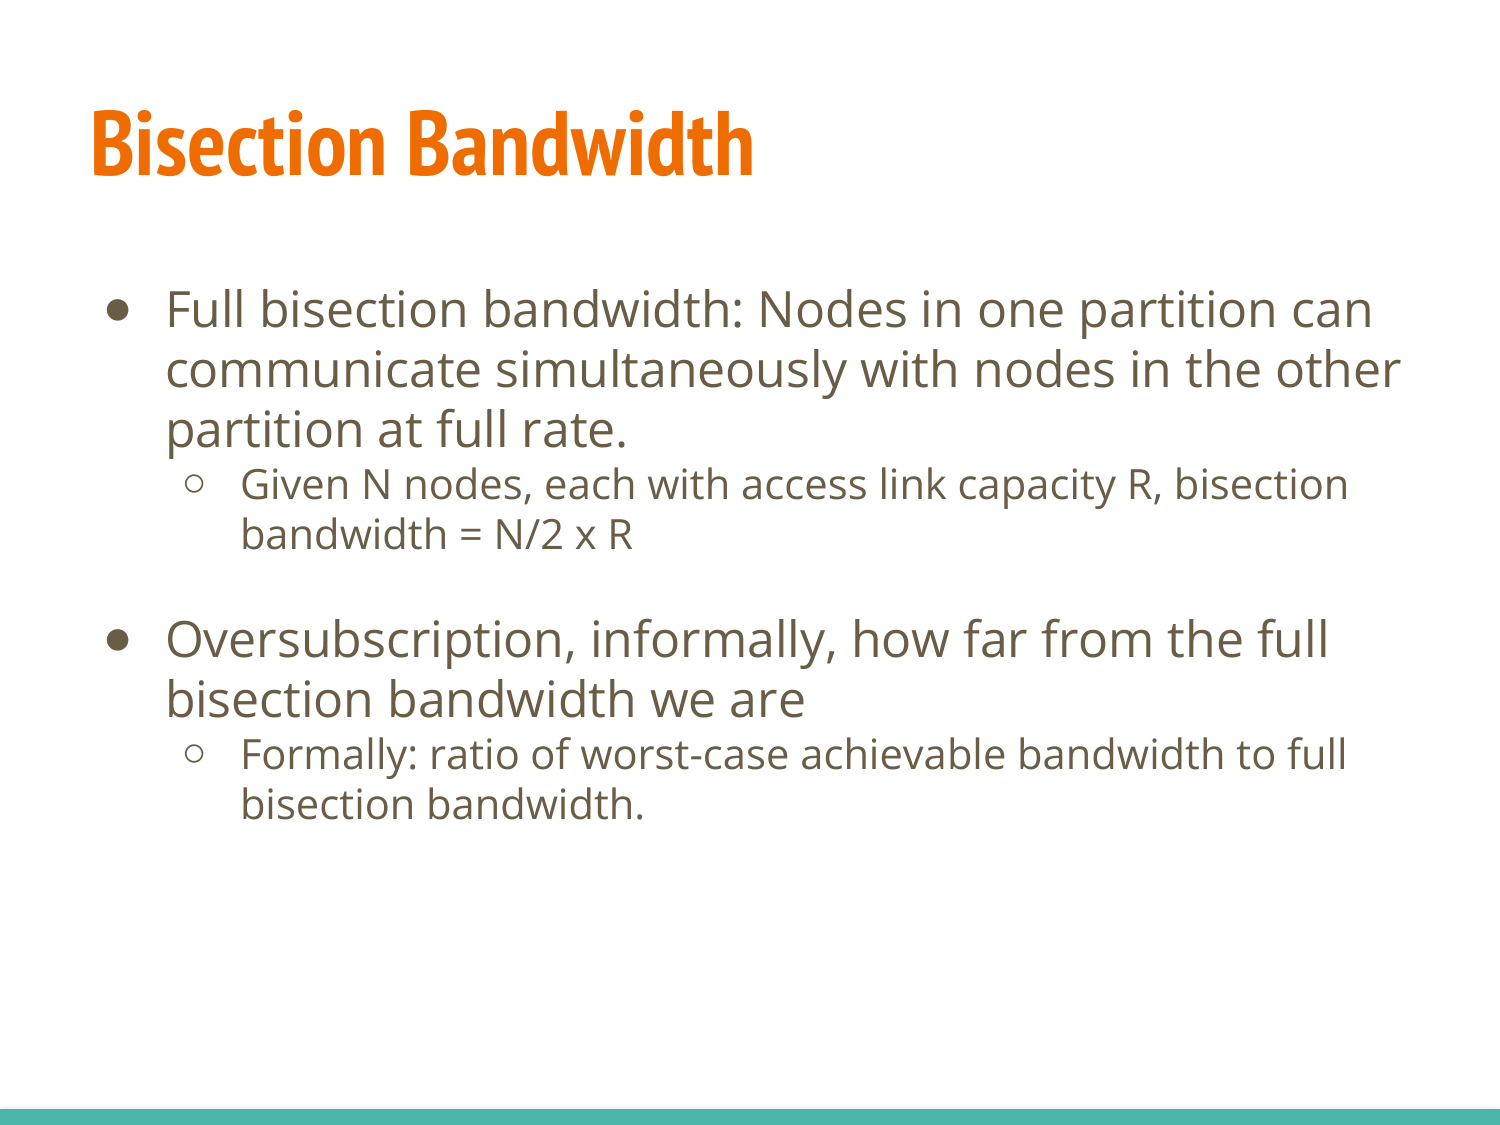

# Bisection Bandwidth
Full bisection bandwidth: Nodes in one partition can communicate simultaneously with nodes in the other partition at full rate.
Given N nodes, each with access link capacity R, bisection bandwidth = N/2 x R
Oversubscription, informally, how far from the full bisection bandwidth we are
Formally: ratio of worst-case achievable bandwidth to full bisection bandwidth.